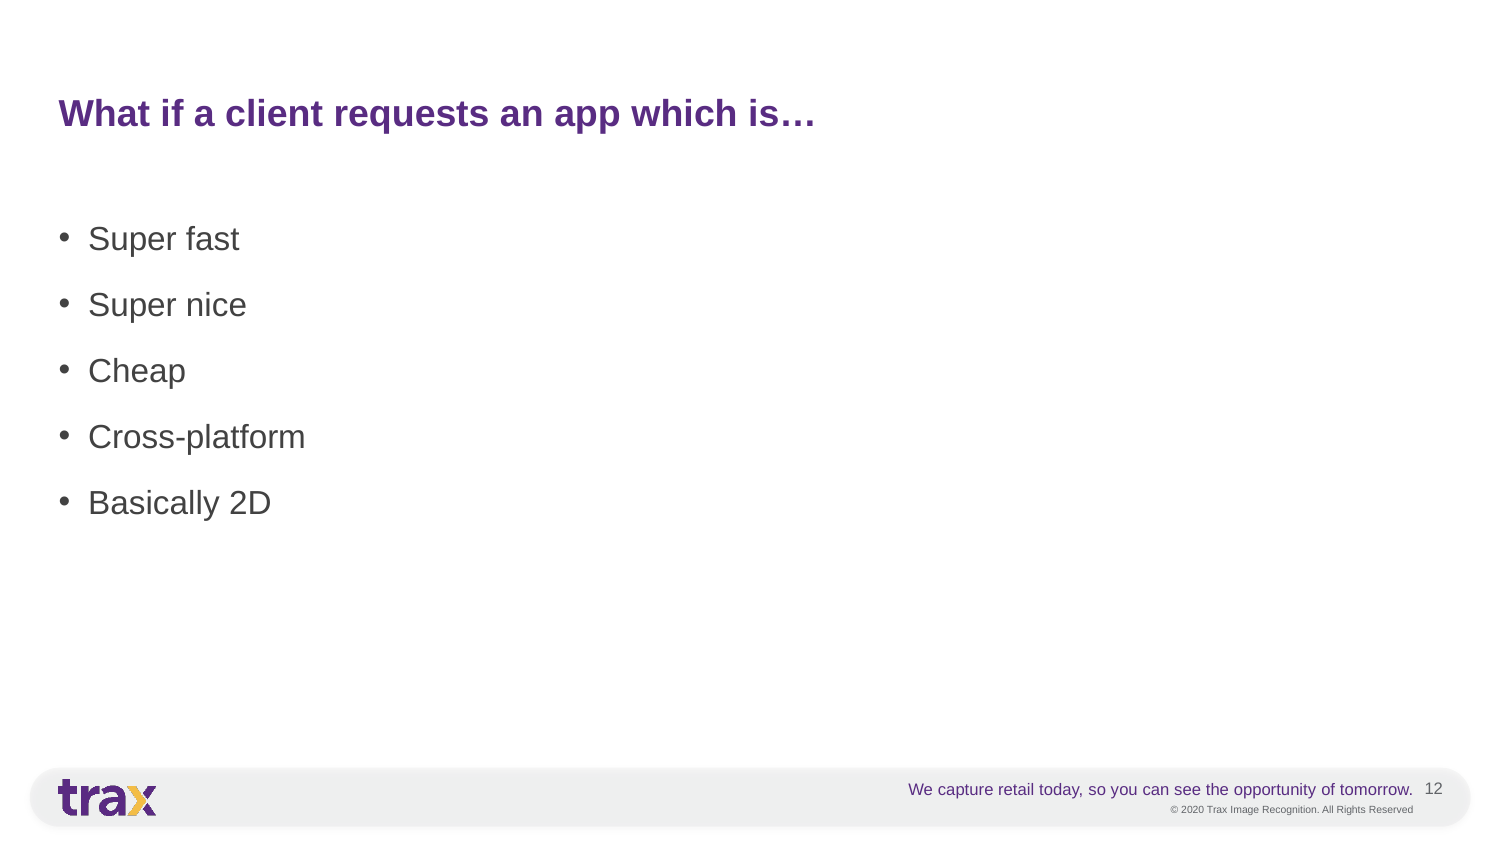

What if a client requests an app which is…

Super fast
Super nice
Cheap
Cross-platform
Basically 2D